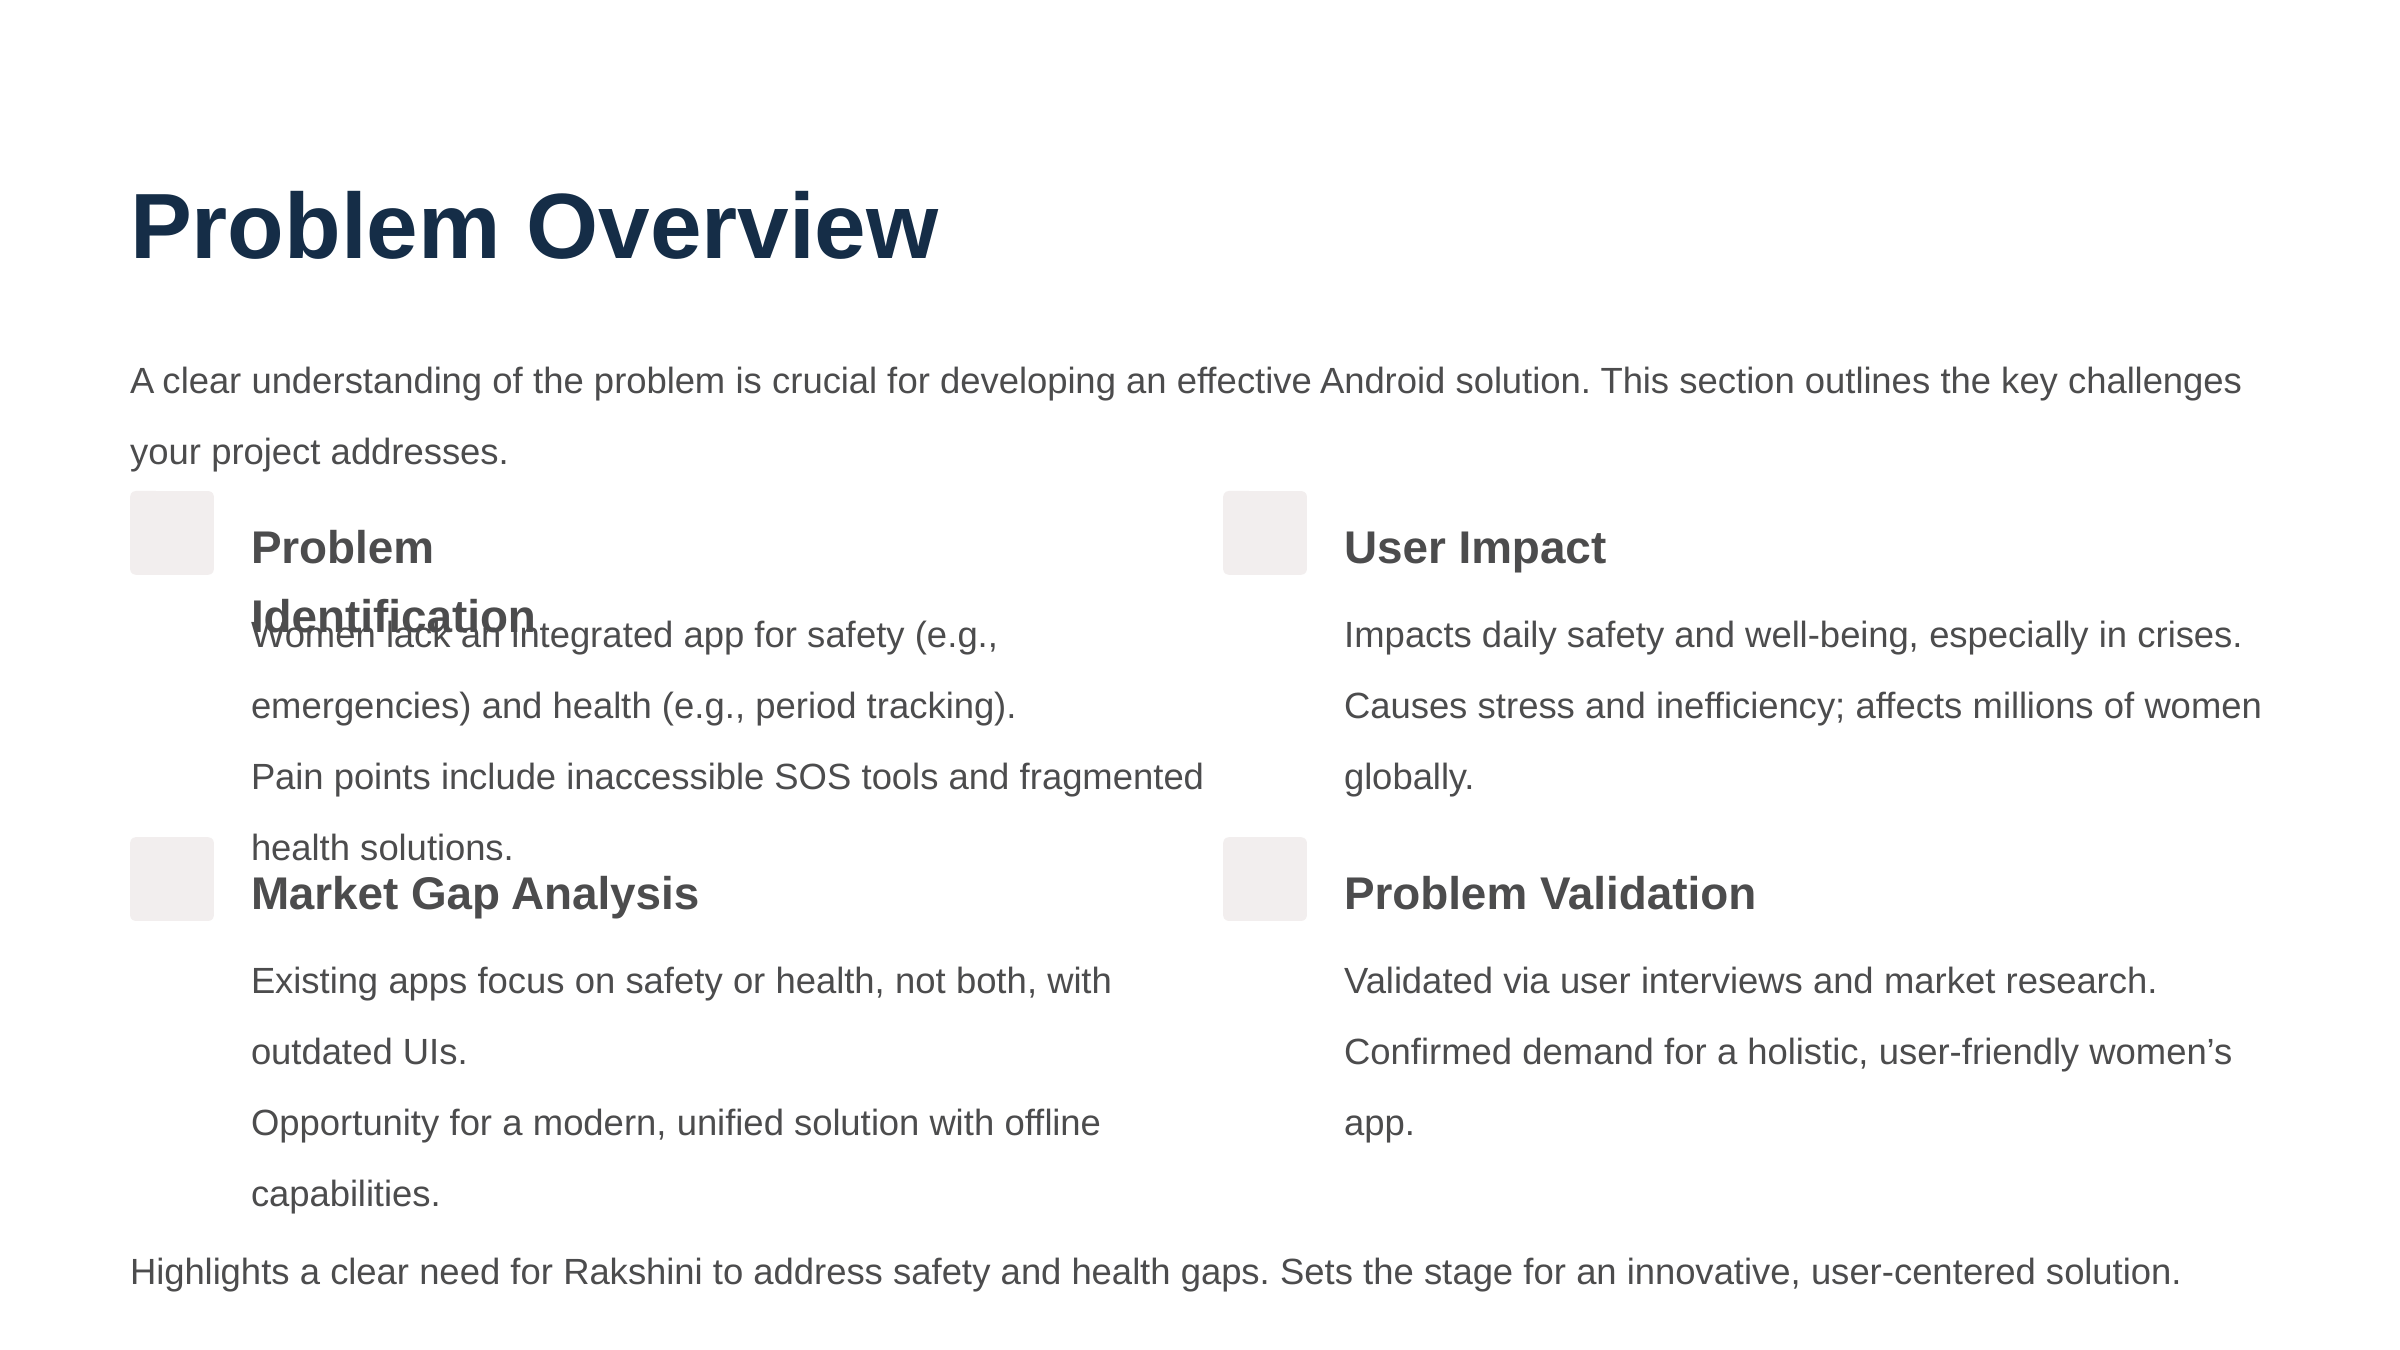

Problem Overview
A clear understanding of the problem is crucial for developing an effective Android solution. This section outlines the key challenges your project addresses.

Problem Identification
User Impact
Impacts daily safety and well-being, especially in crises.
Causes stress and inefficiency; affects millions of women globally.

Women lack an integrated app for safety (e.g., emergencies) and health (e.g., period tracking).
Pain points include inaccessible SOS tools and fragmented health solutions.

Market Gap Analysis
Problem Validation
Existing apps focus on safety or health, not both, with outdated UIs.
Opportunity for a modern, unified solution with offline capabilities.

Validated via user interviews and market research.
Confirmed demand for a holistic, user-friendly women’s app.

Highlights a clear need for Rakshini to address safety and health gaps. Sets the stage for an innovative, user-centered solution.